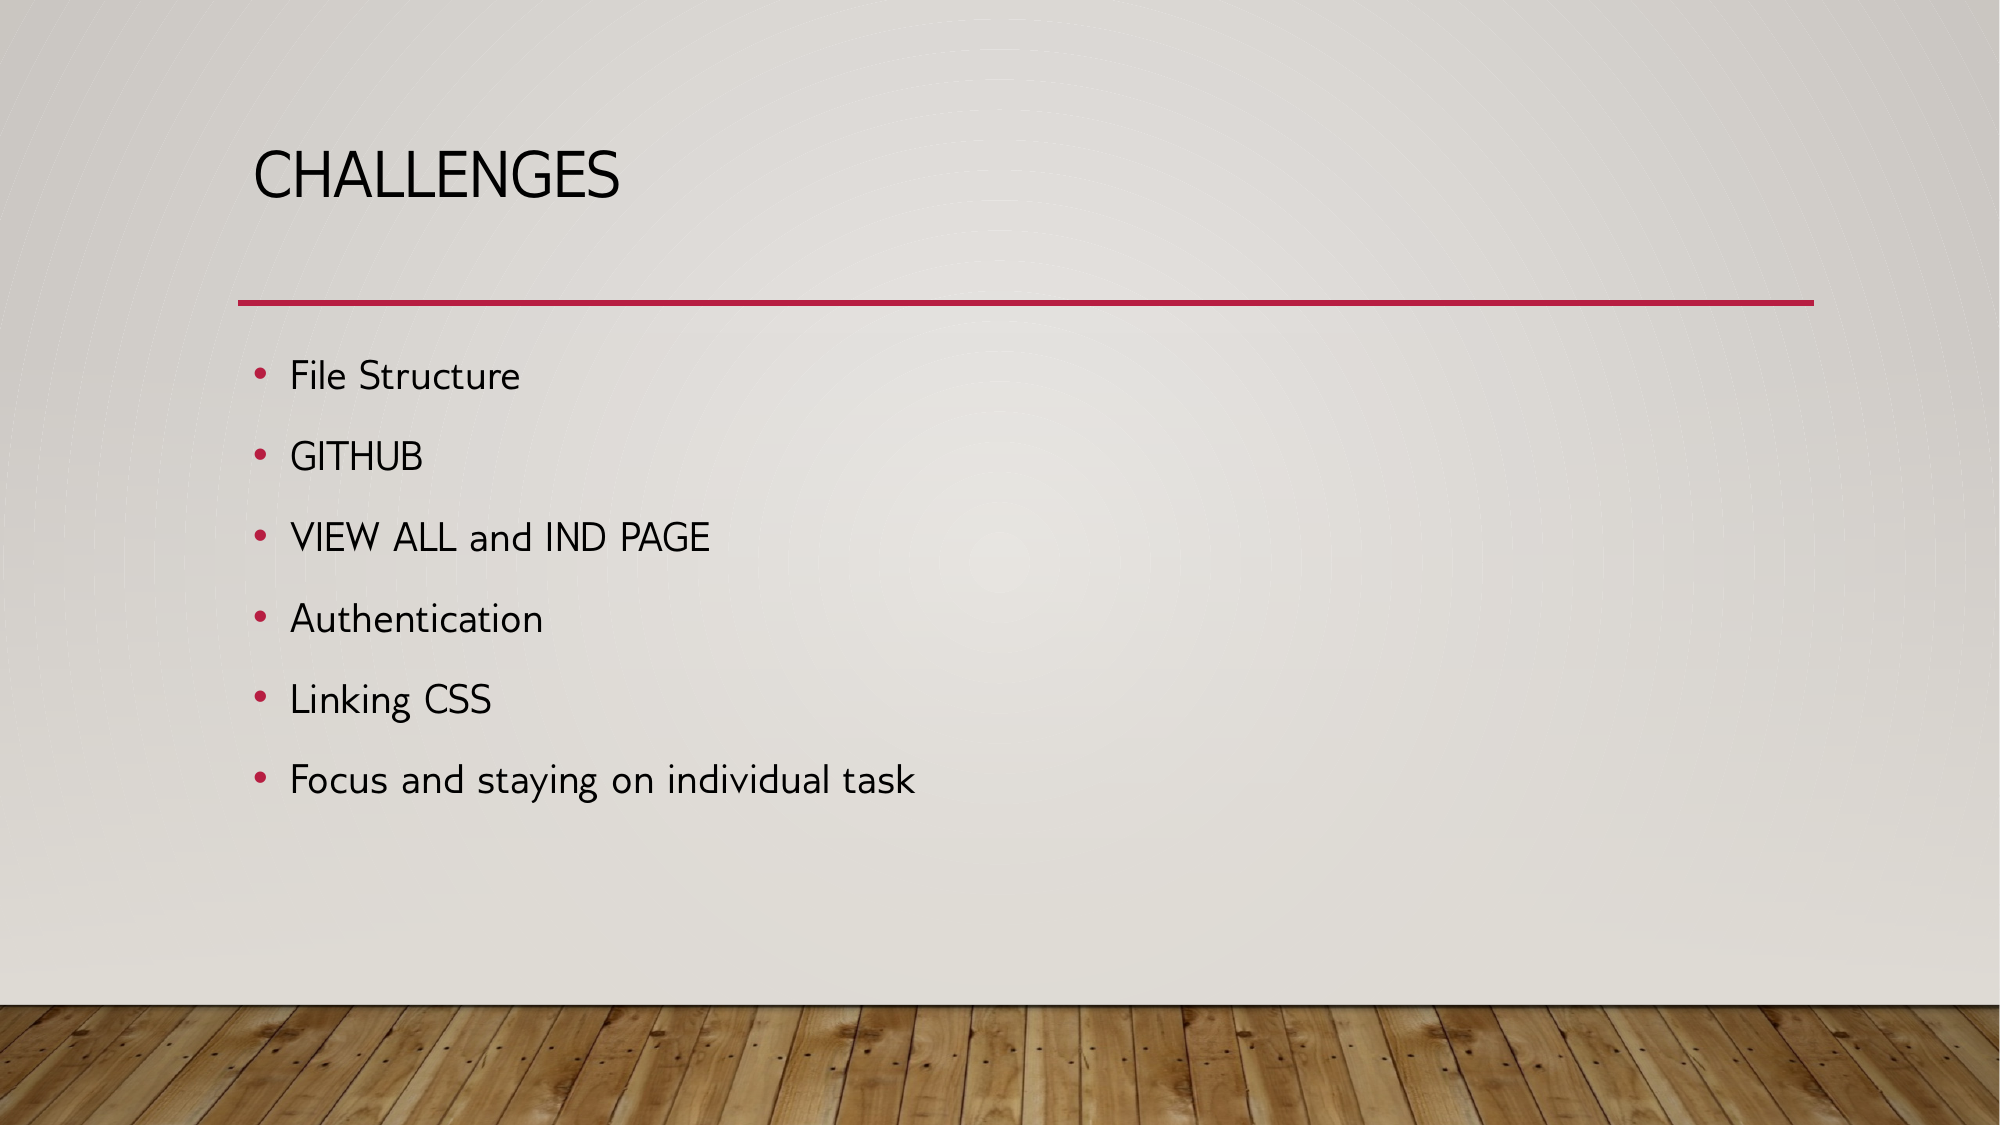

# Challenges
File Structure
GITHUB
VIEW ALL and IND PAGE
Authentication
Linking CSS
Focus and staying on individual task